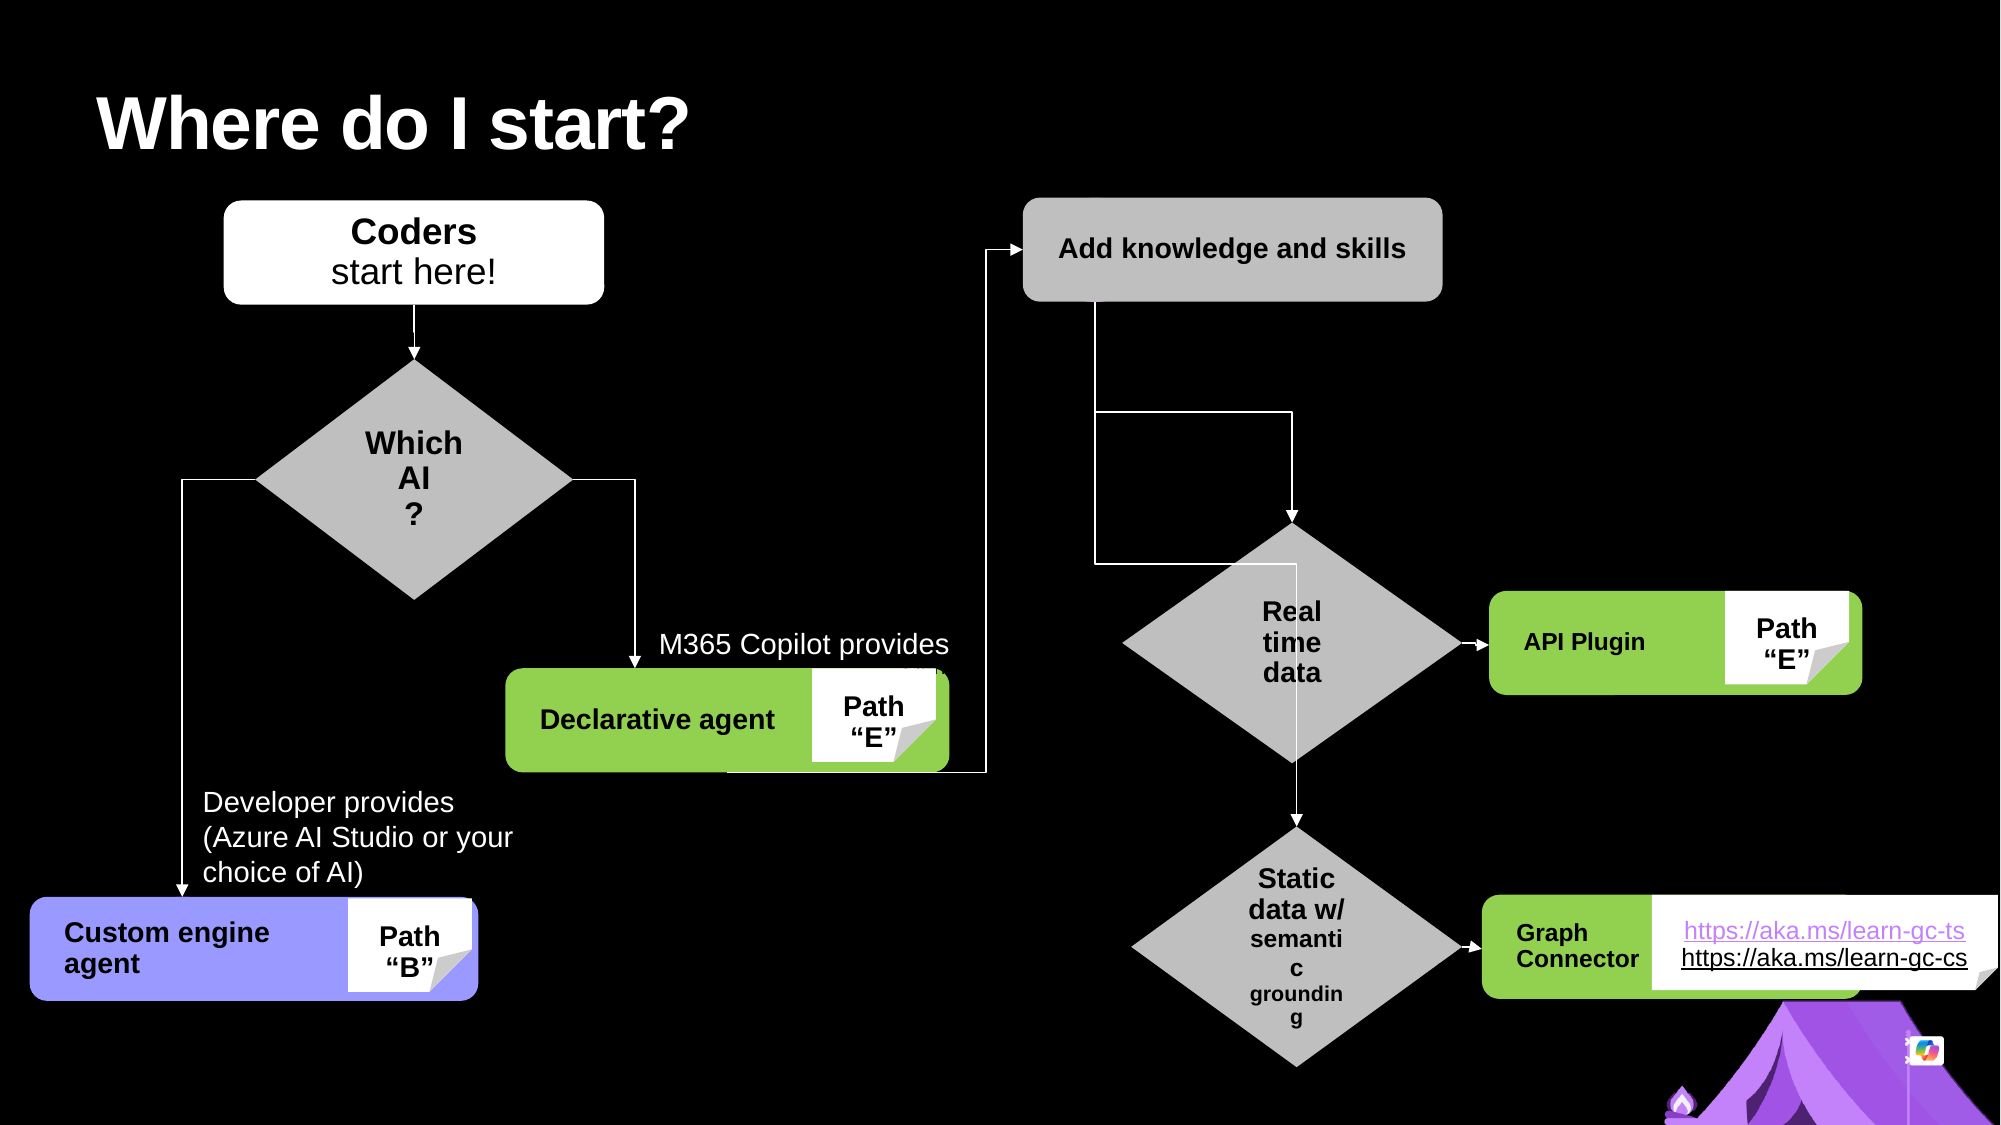

# Where do I start?
Add knowledge and skills

Coders
start here!
Which AI
?
Bring your own
Built into M365
Real time data
API Plugin
Path “E”
M365 Copilot provides
Yes
General
Declarative agent

Path “E”
Developer provides
(Azure AI Studio or your choice of AI)
Static data w/ semantic grounding
Graph
Connector
https://aka.ms/learn-gc-ts
https://aka.ms/learn-gc-cs

Custom engine
agent
Path “B”
Learn modules
Yes